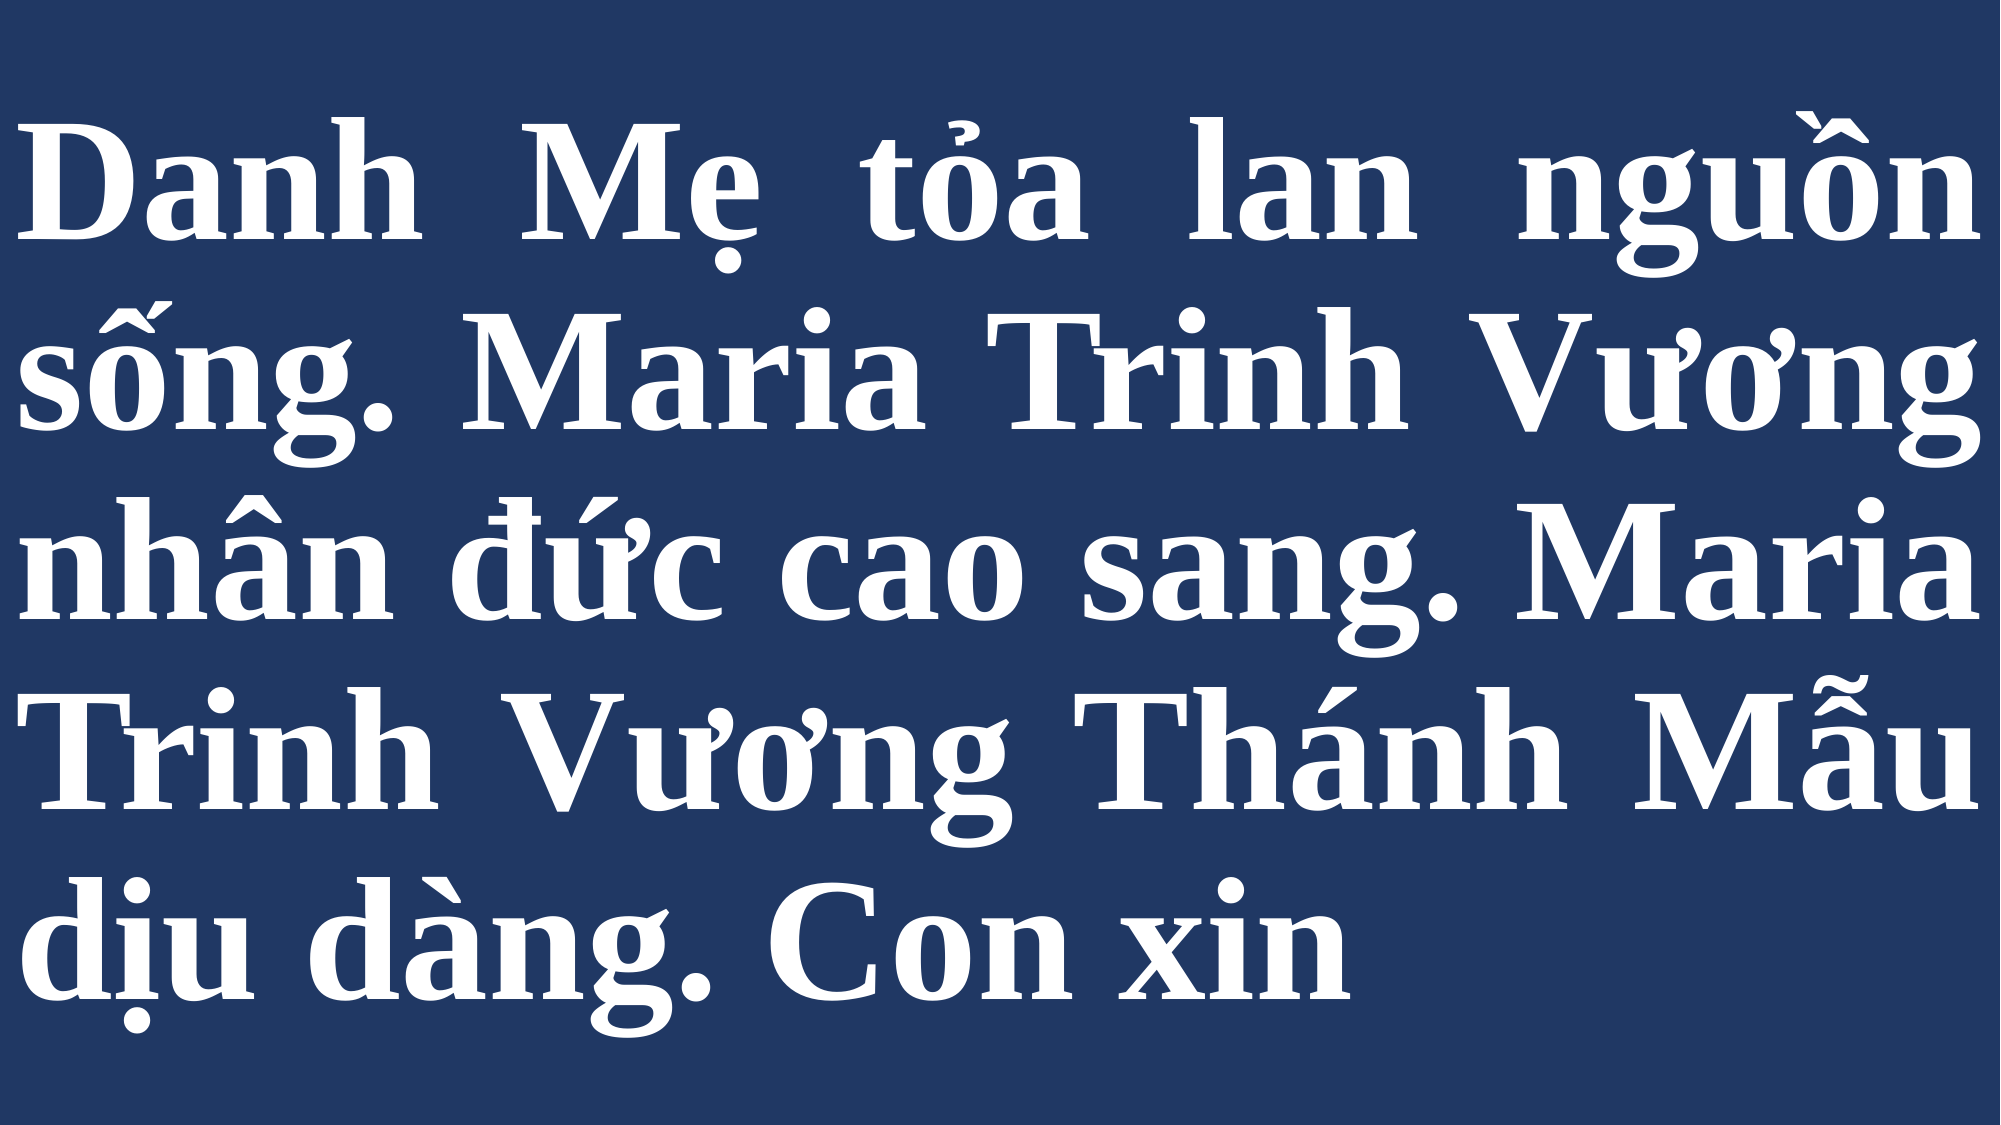

# Danh Mẹ tỏa lan nguồn sống. Maria Trinh Vương nhân đức cao sang. Maria Trinh Vương Thánh Mẫu dịu dàng. Con xin